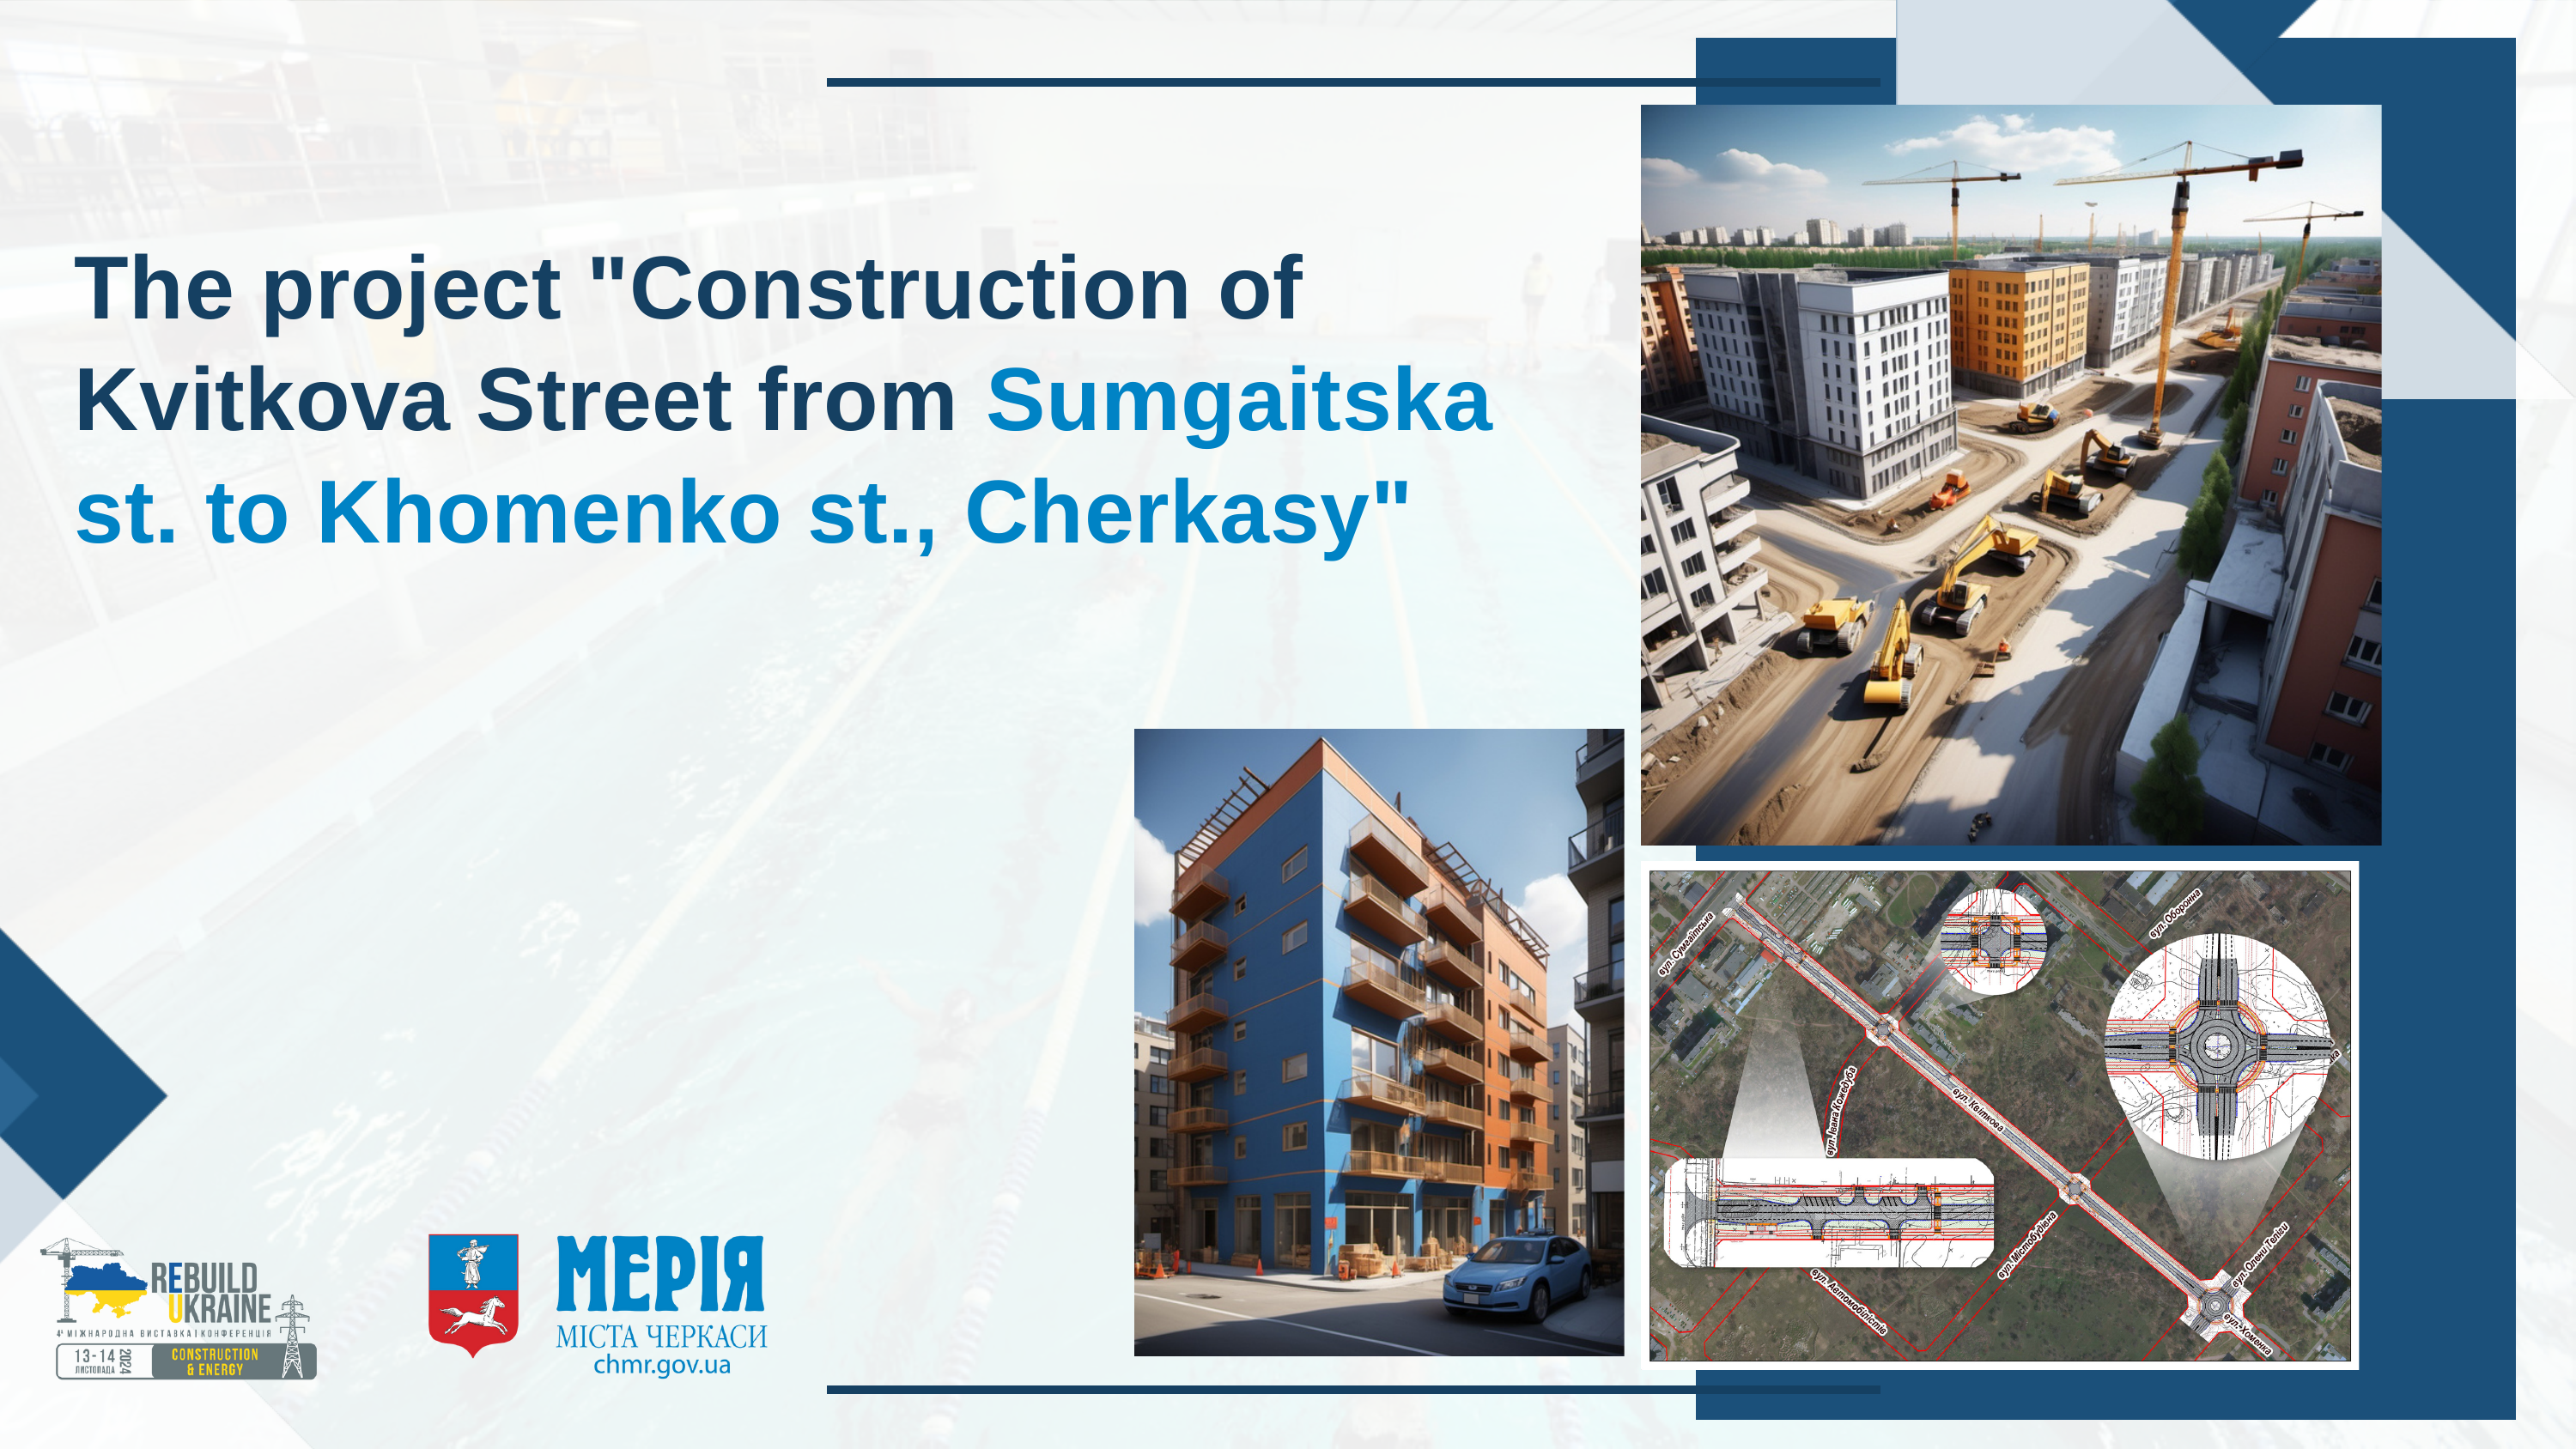

The project "Construction of Kvitkova Street from Sumgaitska st. to Khomenko st., Cherkasy"